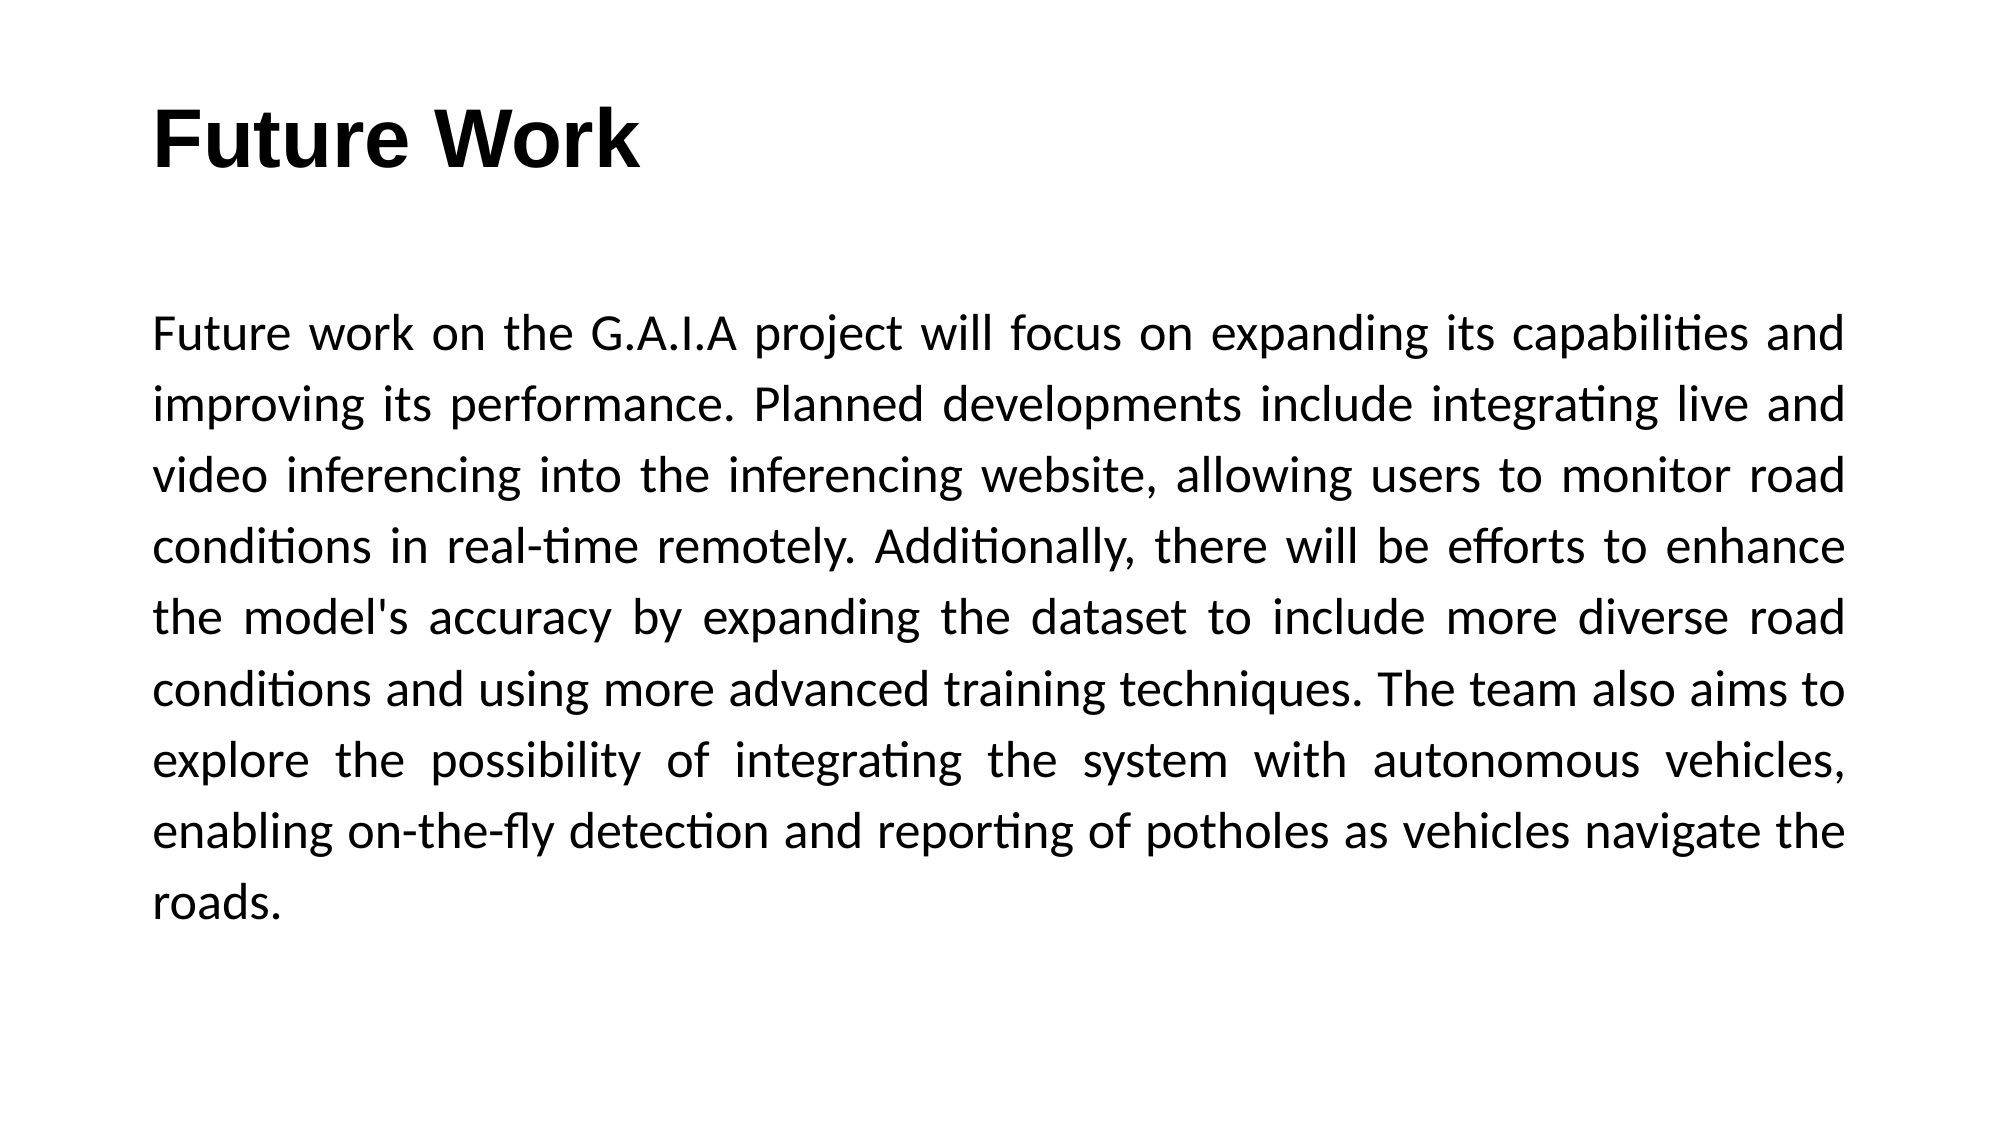

# Future Work
Future work on the G.A.I.A project will focus on expanding its capabilities and improving its performance. Planned developments include integrating live and video inferencing into the inferencing website, allowing users to monitor road conditions in real-time remotely. Additionally, there will be efforts to enhance the model's accuracy by expanding the dataset to include more diverse road conditions and using more advanced training techniques. The team also aims to explore the possibility of integrating the system with autonomous vehicles, enabling on-the-fly detection and reporting of potholes as vehicles navigate the roads.